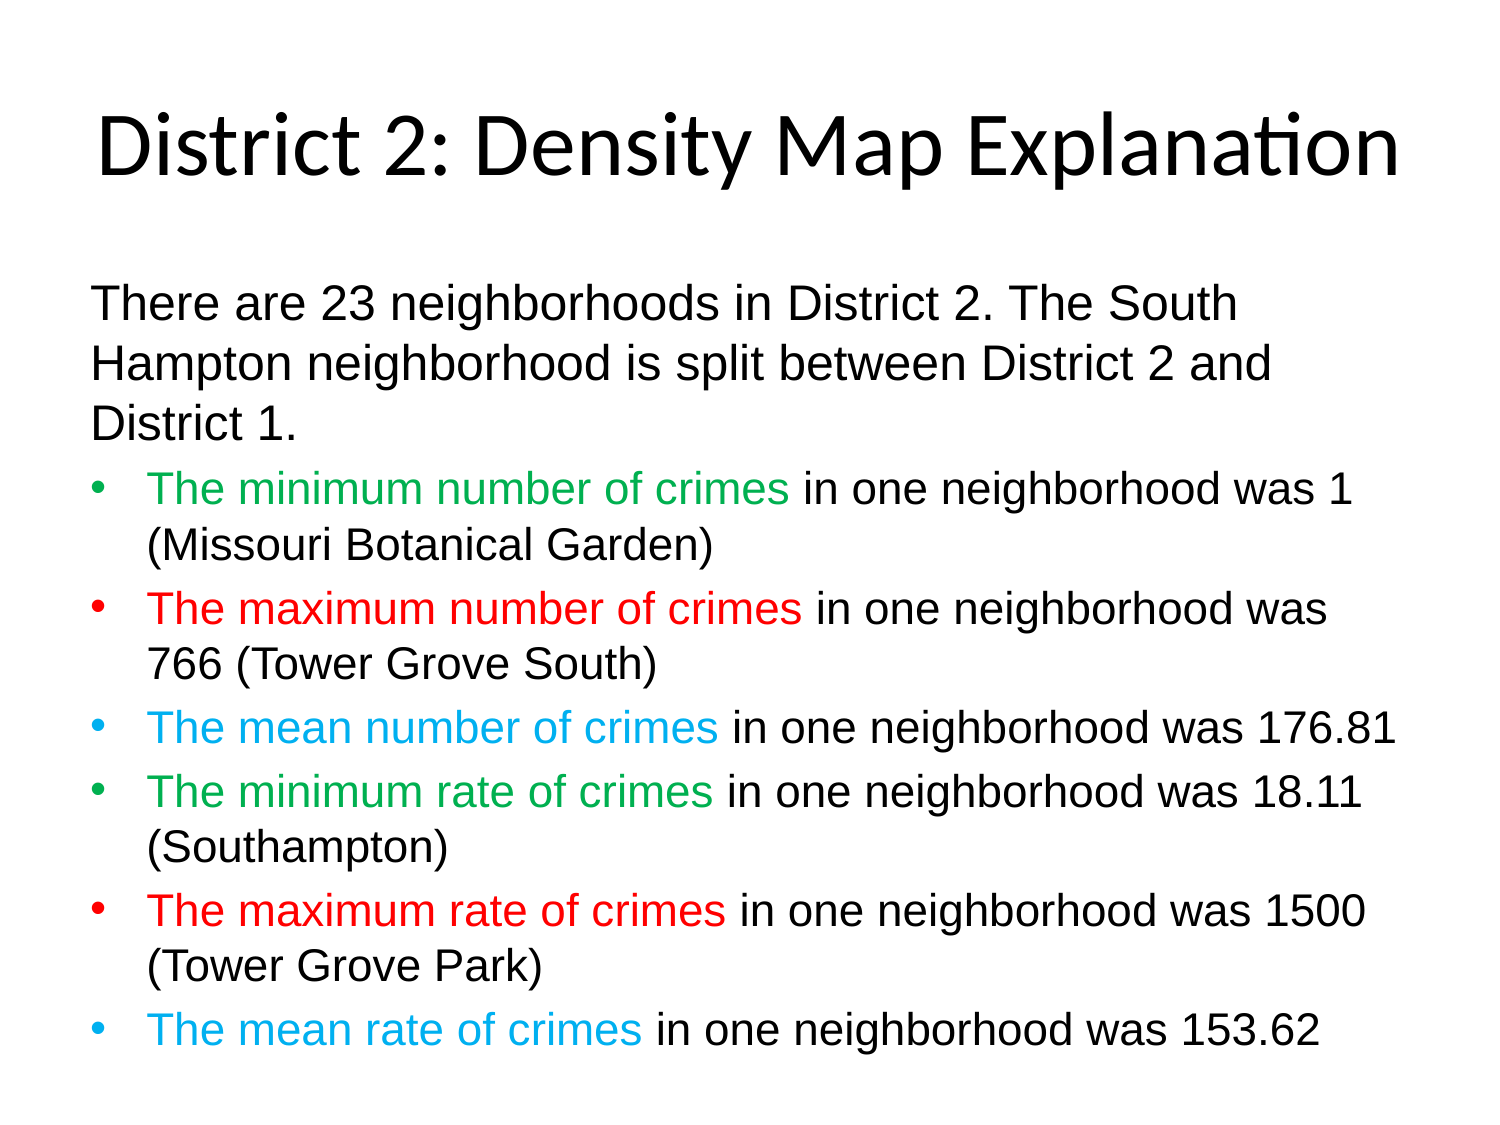

# District 2: Density Map Explanation
There are 23 neighborhoods in District 2. The South Hampton neighborhood is split between District 2 and District 1.
The minimum number of crimes in one neighborhood was 1 (Missouri Botanical Garden)
The maximum number of crimes in one neighborhood was 766 (Tower Grove South)
The mean number of crimes in one neighborhood was 176.81
The minimum rate of crimes in one neighborhood was 18.11 (Southampton)
The maximum rate of crimes in one neighborhood was 1500 (Tower Grove Park)
The mean rate of crimes in one neighborhood was 153.62